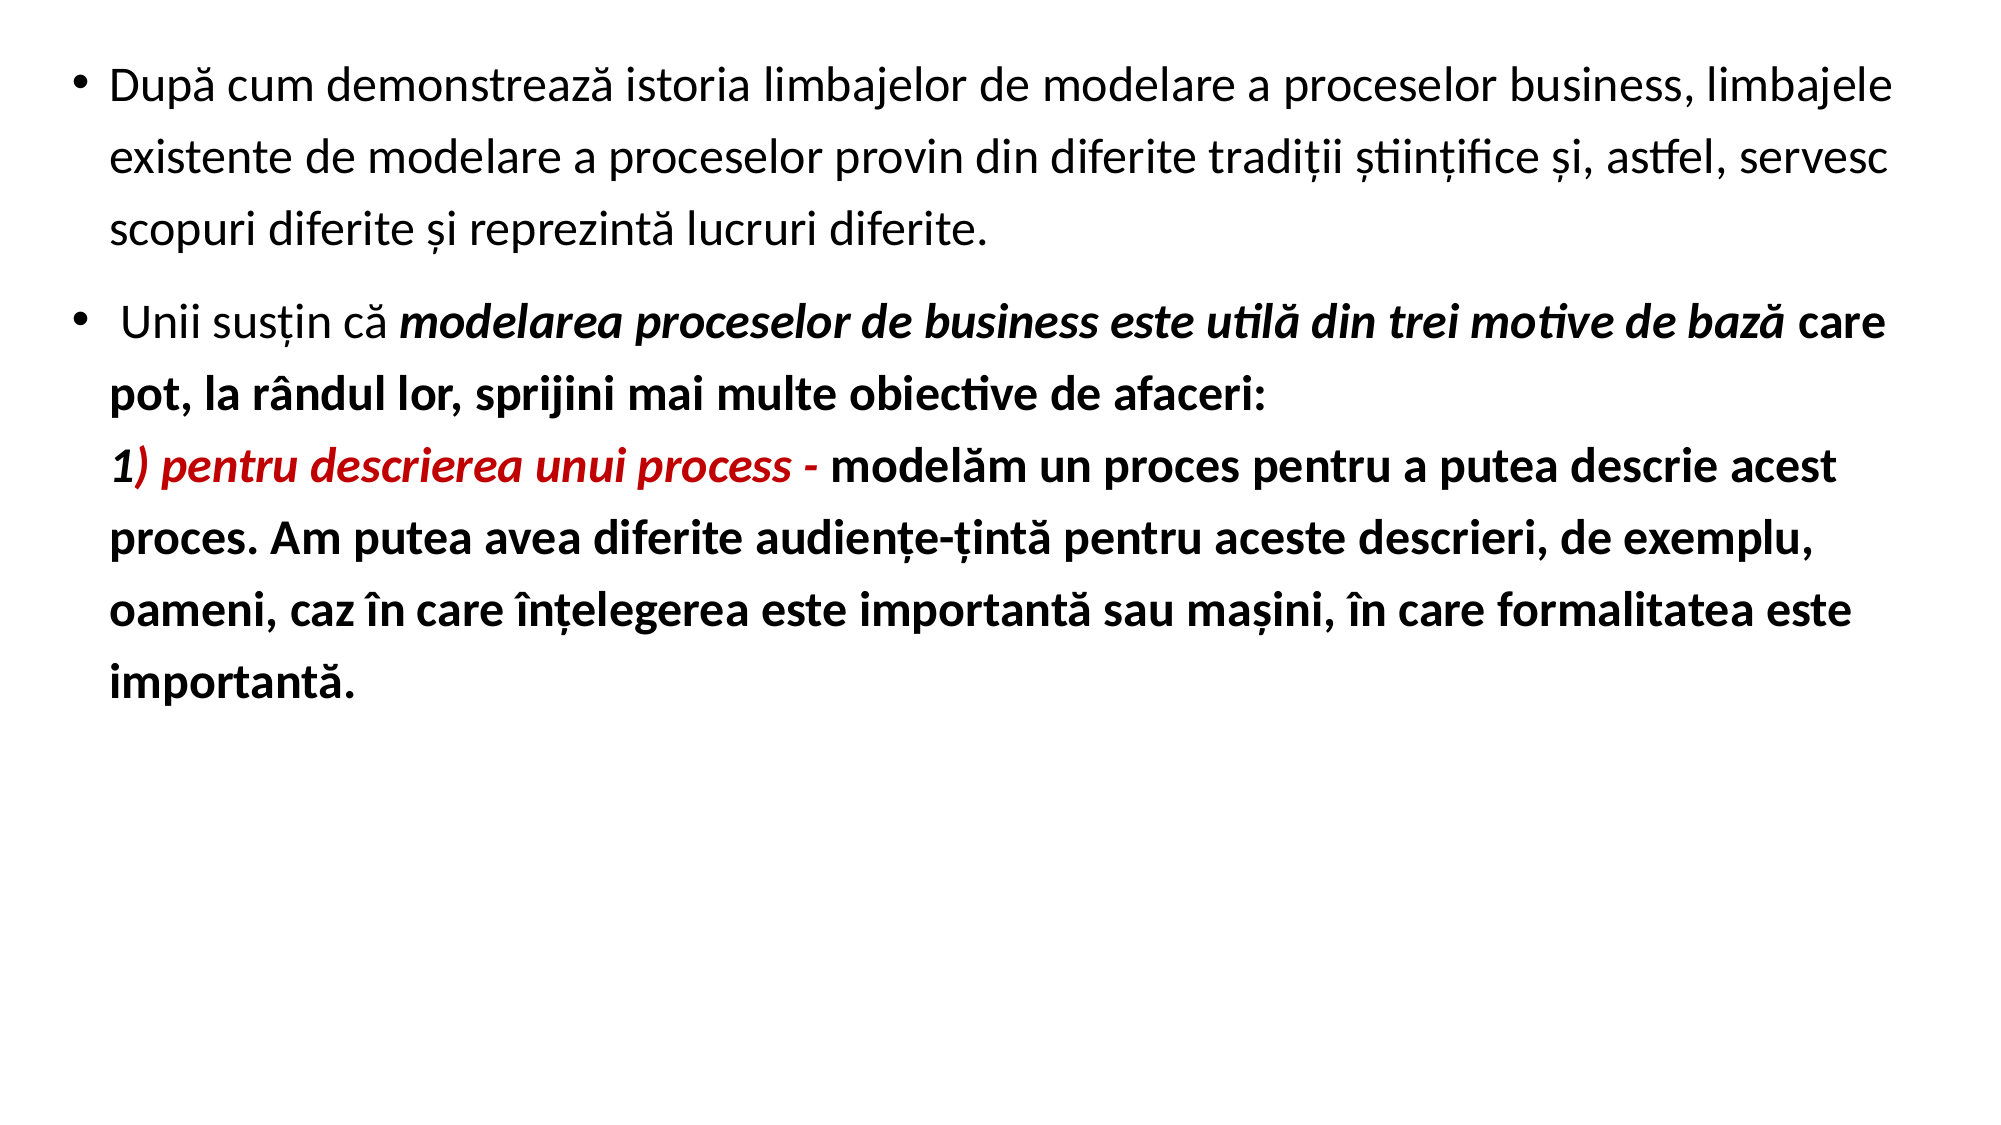

După cum demonstrează istoria limbajelor de modelare a proceselor business, limbajele existente de modelare a proceselor provin din diferite tradiţii ştiinţifice şi, astfel, servesc scopuri diferite şi reprezintă lucruri diferite.
 Unii susţin că modelarea proceselor de business este utilă din trei motive de bază care pot, la rândul lor, sprijini mai multe obiective de afaceri:
1) pentru descrierea unui process - modelăm un proces pentru a putea descrie acest proces. Am putea avea diferite audienţe-ţintă pentru aceste descrieri, de exemplu, oameni, caz în care înţelegerea este importantă sau maşini, în care formalitatea este importantă.